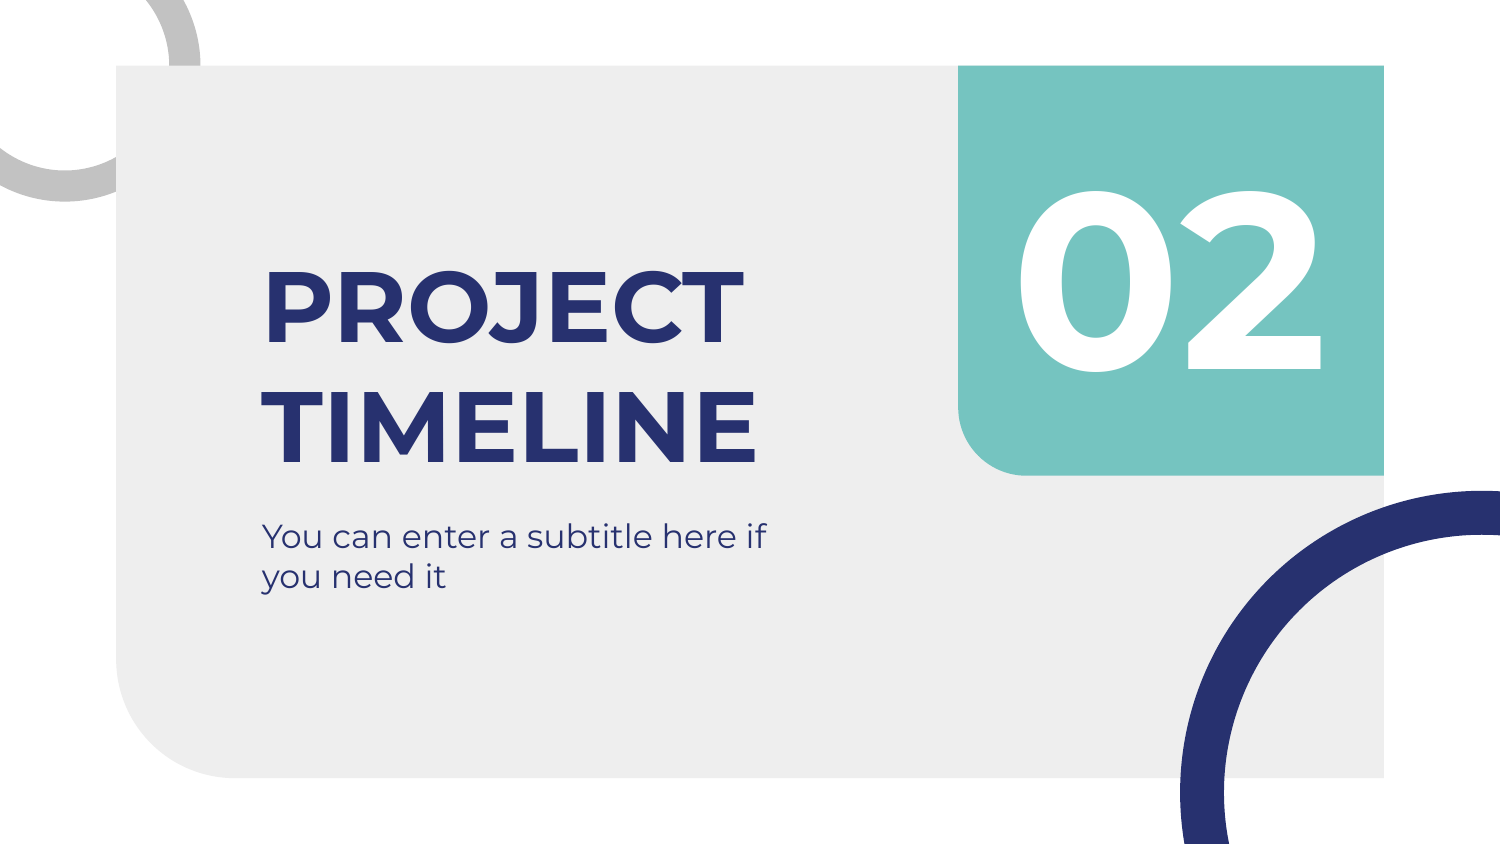

02
# PROJECT TIMELINE

You can enter a subtitle here if you need it